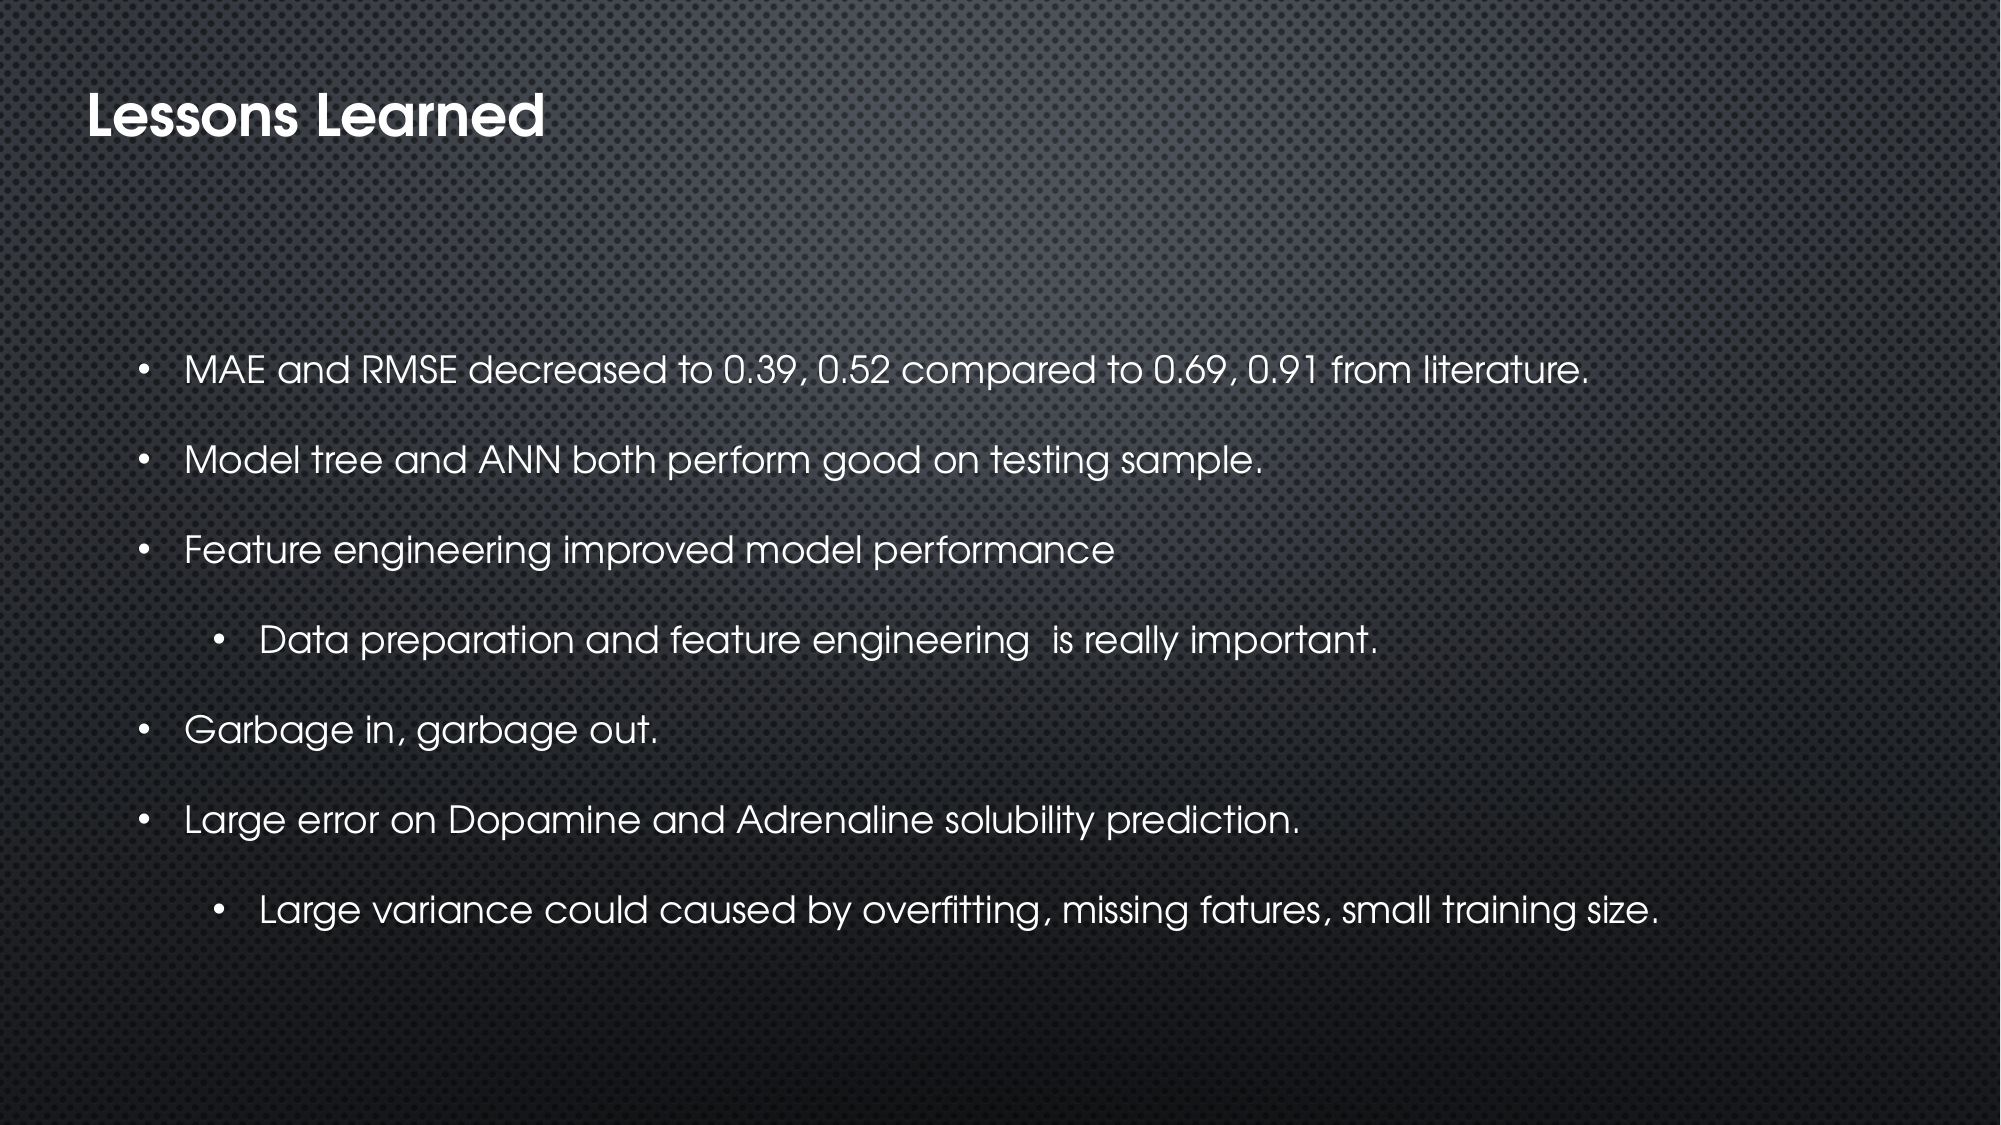

Lessons Learned
MAE and RMSE decreased to 0.39, 0.52 compared to 0.69, 0.91 from literature.

Model tree and ANN both perform good on testing sample.

Feature engineering improved model performance

Data preparation and feature engineering  is really important.

Garbage in, garbage out.

Large error on Dopamine and Adrenaline solubility prediction.

Large variance could caused by overfitting, missing fatures, small training size.